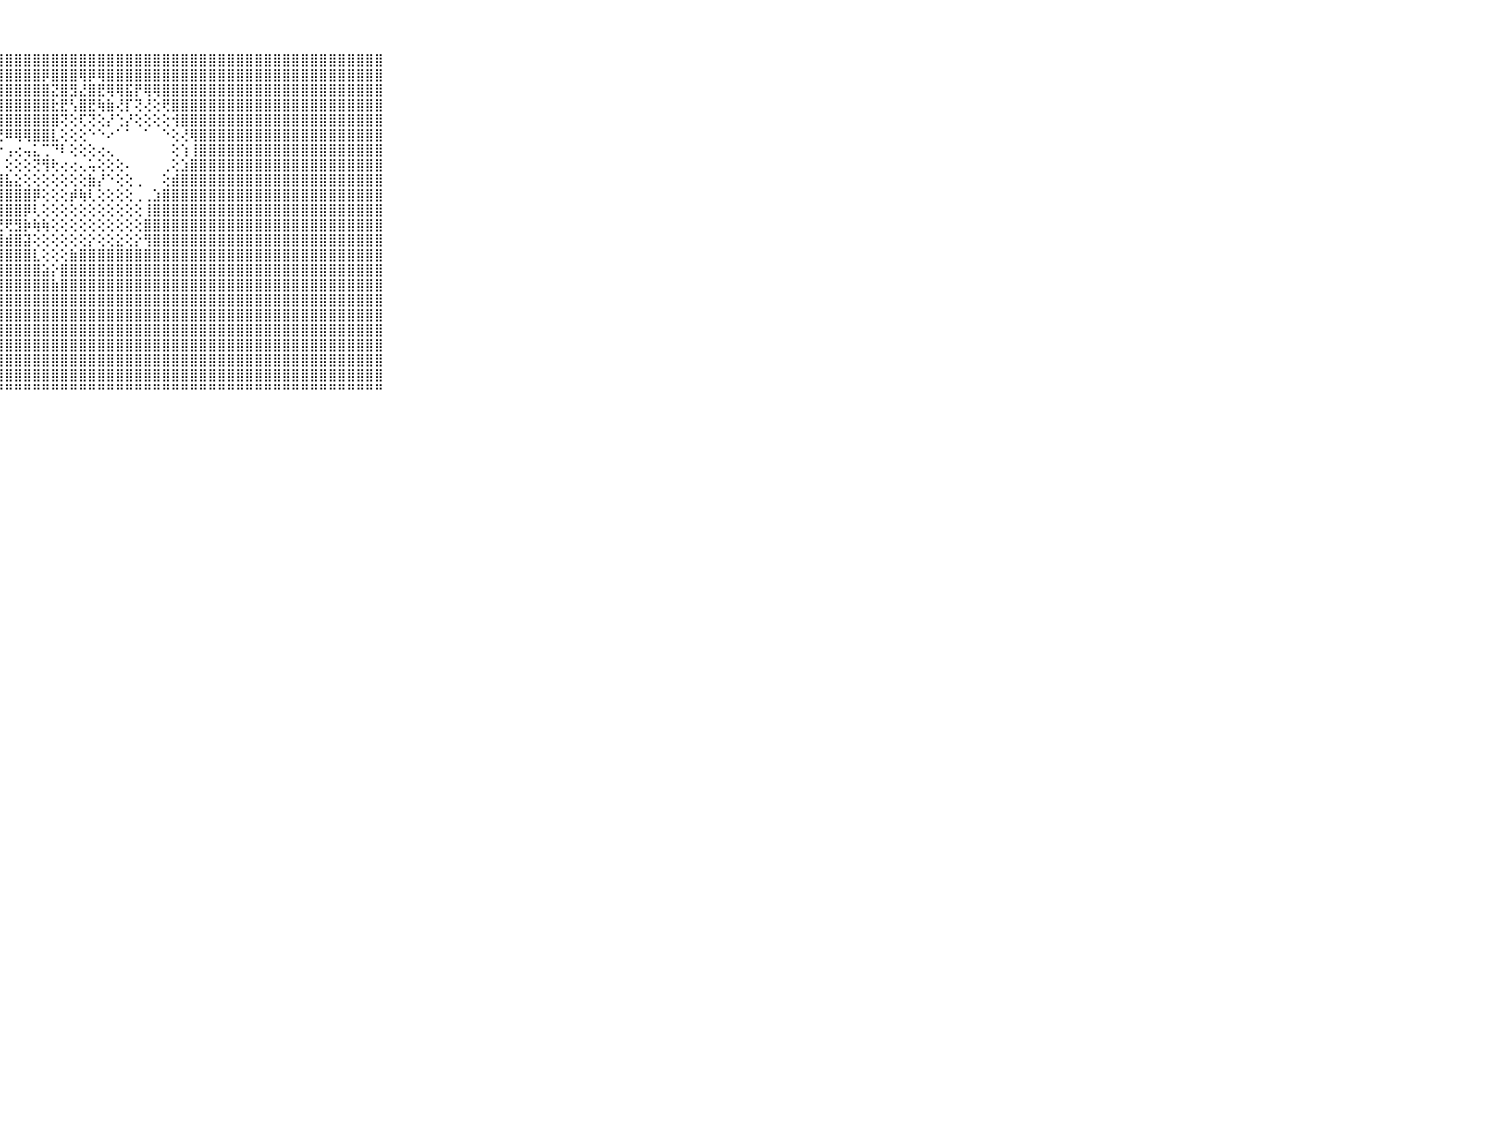

⠀⠀⠀⠀⠀⠀⠀⠀⠀⠀⠀⣿⣿⣿⣿⣿⣿⣿⣿⣿⣿⣿⣿⣿⣿⣿⣿⣿⣿⣿⣿⣿⣿⣿⣿⣿⣿⣿⣿⣿⣿⣿⣿⣿⣿⣿⣿⣿⣿⣿⣿⣿⣿⣿⣿⣿⣿⣿⣿⣿⣿⣿⣿⣿⣿⣿⣿⣿⣿⠀⠀⠀⠀⠀⠀⠀⠀⠀⠀⠀⠀
⠀⠀⠀⠀⠀⠀⠀⠀⠀⠀⠀⣿⣿⣿⣿⣿⣿⣿⣿⣿⣿⣿⣿⣿⣿⣿⣿⣿⣿⣿⣿⣿⡿⣿⣿⣿⢿⡿⢿⣿⣿⣿⣿⣿⣿⣿⣿⣿⣿⣿⣿⣿⣿⣿⣿⣿⣿⣿⣿⣿⣿⣿⣿⣿⣿⣿⣿⣿⣿⠀⠀⠀⠀⠀⠀⠀⠀⠀⠀⠀⠀
⠀⠀⠀⠀⠀⠀⠀⠀⠀⠀⠀⣿⣿⣿⣿⣿⣿⣿⣿⣿⣿⣿⣿⣿⣿⣿⣿⣿⣿⣿⣿⣿⣿⣝⣿⣻⣜⣿⣟⢿⢿⣯⡟⢿⢿⣿⣿⣿⣿⣿⣿⣿⣿⣿⣿⣿⣿⣿⣿⣿⣿⣿⣿⣿⣿⣿⣿⣿⣿⠀⠀⠀⠀⠀⠀⠀⠀⠀⠀⠀⠀
⠀⠀⠀⠀⠀⠀⠀⠀⠀⠀⠀⣿⣿⣿⣿⣿⣿⣿⣿⣿⣿⣿⣿⣿⣿⣿⣿⣿⣿⣿⣿⣿⣿⣗⣟⢣⣿⣟⢷⣷⢜⡏⢝⢜⢕⢟⣿⣿⣿⣿⣿⣿⣿⣿⣿⣿⣿⣿⣿⣿⣿⣿⣿⣿⣿⣿⣿⣿⣿⠀⠀⠀⠀⠀⠀⠀⠀⠀⠀⠀⠀
⠀⠀⠀⠀⠀⠀⠀⠀⠀⠀⠀⣿⣿⣿⣿⣿⣿⣿⣿⣿⣿⣿⣿⣿⣿⣿⣿⣿⣿⣿⣿⣿⣿⣿⢝⢕⢏⢝⢕⡜⢑⡜⢕⢕⢕⢕⢺⣿⣿⣿⣿⣿⣿⣿⣿⣿⣿⣿⣿⣿⣿⣿⣿⣿⣿⣿⣿⣿⣿⠀⠀⠀⠀⠀⠀⠀⠀⠀⠀⠀⠀
⠀⠀⠀⠀⠀⠀⠀⠀⠀⠀⠀⣿⣿⣿⣿⣿⣿⣿⣿⣿⣿⣿⣿⣿⣿⣿⣿⢟⠿⢿⢿⣿⣿⣇⢕⢕⢕⠑⠑⠔⠁⠁⠀⠁⠀⠑⢕⢜⢿⣿⣿⣿⣿⣿⣿⣿⣿⣿⣿⣿⣿⣿⣿⣿⣿⣿⣿⣿⣿⠀⠀⠀⠀⠀⠀⠀⠀⠀⠀⠀⠀
⠀⠀⠀⠀⠀⠀⠀⠀⠀⠀⠀⣿⣿⣿⣿⣿⣿⣿⣿⣿⣿⣿⣿⣿⣿⣿⣇⠑⢠⢔⢤⣅⢉⠙⠇⢕⢕⢕⢔⢄⠀⠀⠀⠀⠀⠀⢕⢱⢸⣿⣿⣿⣿⣿⣿⣿⣿⣿⣿⣿⣿⣿⣿⣿⣿⣿⣿⣿⣿⠀⠀⠀⠀⠀⠀⠀⠀⠀⠀⠀⠀
⠀⠀⠀⠀⠀⠀⠀⠀⠀⠀⠀⣿⣿⣿⣿⣿⣿⣿⣿⣿⣿⣿⣿⣿⣿⣿⣿⡇⢕⢕⢕⢝⢻⢗⢔⢔⢄⢥⢕⢕⢕⠄⠀⠀⠀⢀⢕⣱⣿⣿⣿⣿⣿⣿⣿⣿⣿⣿⣿⣿⣿⣿⣿⣿⣿⣿⣿⣿⣿⠀⠀⠀⠀⠀⠀⠀⠀⠀⠀⠀⠀
⠀⠀⠀⠀⠀⠀⠀⠀⠀⠀⠀⣿⣿⣿⣿⣿⣿⣿⣿⣿⣿⣿⣿⣿⣿⣧⣽⣿⣧⣕⢕⢕⢕⢕⢕⢕⢕⣷⡜⠑⢕⢕⢀⠀⠀⢕⣾⣿⣿⣿⣿⣿⣿⣿⣿⣿⣿⣿⣿⣿⣿⣿⣿⣿⣿⣿⣿⣿⣿⠀⠀⠀⠀⠀⠀⠀⠀⠀⠀⠀⠀
⠀⠀⠀⠀⠀⠀⠀⠀⠀⠀⠀⣿⣿⣿⣿⣿⣿⣿⣿⣿⣿⣿⣿⣿⣿⣿⣿⣿⣿⣿⣿⡿⢕⢕⢕⡾⢷⢇⢕⢕⢕⢕⢀⢀⣱⣿⣿⣿⣿⣿⣿⣿⣿⣿⣿⣿⣿⣿⣿⣿⣿⣿⣿⣿⣿⣿⣿⣿⣿⠀⠀⠀⠀⠀⠀⠀⠀⠀⠀⠀⠀
⠀⠀⠀⠀⠀⠀⠀⠀⠀⠀⠀⣿⣿⣿⣿⣿⣿⣿⣿⣿⣿⣿⣿⣿⣿⣿⣿⣿⣿⣿⡿⢇⢕⢕⢕⢕⢕⢕⢕⢕⢕⢕⢕⢸⣿⣿⣿⣿⣿⣿⣿⣿⣿⣿⣿⣿⣿⣿⣿⣿⣿⣿⣿⣿⣿⣿⣿⣿⣿⠀⠀⠀⠀⠀⠀⠀⠀⠀⠀⠀⠀
⠀⠀⠀⠀⠀⠀⠀⠀⠀⠀⠀⣿⣿⣿⣿⣿⣿⣿⣿⣿⣿⣿⣿⣿⣿⣿⢿⢟⢟⣻⡷⢷⢷⢕⢕⢕⢕⢕⢕⢕⢕⢕⢕⣿⣿⣿⣿⣿⣿⣿⣿⣿⣿⣿⣿⣿⣿⣿⣿⣿⣿⣿⣿⣿⣿⣿⣿⣿⣿⠀⠀⠀⠀⠀⠀⠀⠀⠀⠀⠀⠀
⠀⠀⠀⠀⠀⠀⠀⠀⠀⠀⠀⣿⣿⣿⣿⣿⣿⣿⣿⣿⣿⣿⣿⣿⣿⣿⣷⣾⣾⣿⣽⢕⢕⢕⢕⢕⢕⡕⢕⢕⣕⢕⡕⢻⣿⣿⣿⣿⣿⣿⣿⣿⣿⣿⣿⣿⣿⣿⣿⣿⣿⣿⣿⣿⣿⣿⣿⣿⣿⠀⠀⠀⠀⠀⠀⠀⠀⠀⠀⠀⠀
⠀⠀⠀⠀⠀⠀⠀⠀⠀⠀⠀⣿⣿⣿⣿⣿⣿⣿⣿⣿⣿⣿⣿⣿⣿⣿⣿⣿⣿⣿⣿⣇⢕⢕⢕⣷⣿⣿⣿⣿⣿⣿⣿⣿⣿⣿⣿⣿⣿⣿⣿⣿⣿⣿⣿⣿⣿⣿⣿⣿⣿⣿⣿⣿⣿⣿⣿⣿⣿⠀⠀⠀⠀⠀⠀⠀⠀⠀⠀⠀⠀
⠀⠀⠀⠀⠀⠀⠀⠀⠀⠀⠀⣿⣿⣿⣿⣿⣿⣿⣿⣿⣿⣿⣿⣿⣿⣿⣿⣿⣿⣿⣿⣿⣵⡕⣿⣿⣿⣿⣿⣿⣿⣿⣿⣿⣿⣿⣿⣿⣿⣿⣿⣿⣿⣿⣿⣿⣿⣿⣿⣿⣿⣿⣿⣿⣿⣿⣿⣿⣿⠀⠀⠀⠀⠀⠀⠀⠀⠀⠀⠀⠀
⠀⠀⠀⠀⠀⠀⠀⠀⠀⠀⠀⣿⣿⣿⣿⣿⣿⣿⣿⣿⣿⣿⣿⣿⣿⣿⣿⣿⣿⣿⣿⣿⣿⣷⣿⣿⣿⣿⣿⣿⣿⣿⣿⣿⣿⣿⣿⣿⣿⣿⣿⣿⣿⣿⣿⣿⣿⣿⣿⣿⣿⣿⣿⣿⣿⣿⣿⣿⣿⠀⠀⠀⠀⠀⠀⠀⠀⠀⠀⠀⠀
⠀⠀⠀⠀⠀⠀⠀⠀⠀⠀⠀⣿⣿⣿⣿⣿⣿⣿⣿⣿⣿⣿⣿⣿⣿⣿⣿⣿⣿⣿⣿⣿⣿⣿⣿⣿⣿⣿⣿⣿⣿⣿⣿⣿⣿⣿⣿⣿⣿⣿⣿⣿⣿⣿⣿⣿⣿⣿⣿⣿⣿⣿⣿⣿⣿⣿⣿⣿⣿⠀⠀⠀⠀⠀⠀⠀⠀⠀⠀⠀⠀
⠀⠀⠀⠀⠀⠀⠀⠀⠀⠀⠀⣿⣿⣿⣿⣿⣿⣿⣿⣿⣿⣿⣿⣿⣿⣿⣿⣿⣿⣿⣿⣿⣿⣿⣿⣿⣿⣿⣿⣿⣿⣿⣿⣿⣿⣿⣿⣿⣿⣿⣿⣿⣿⣿⣿⣿⣿⣿⣿⣿⣿⣿⣿⣿⣿⣿⣿⣿⣿⠀⠀⠀⠀⠀⠀⠀⠀⠀⠀⠀⠀
⠀⠀⠀⠀⠀⠀⠀⠀⠀⠀⠀⣿⣿⣿⣿⣿⣿⣿⣿⣿⣿⣿⣿⣿⣿⣿⣿⣿⣿⣿⣿⣿⣿⣿⣿⣿⣿⣿⣿⣿⣿⣿⣿⣿⣿⣿⣿⣿⣿⣿⣿⣿⣿⣿⣿⣿⣿⣿⣿⣿⣿⣿⣿⣿⣿⣿⣿⣿⣿⠀⠀⠀⠀⠀⠀⠀⠀⠀⠀⠀⠀
⠀⠀⠀⠀⠀⠀⠀⠀⠀⠀⠀⣿⣿⣿⣿⣿⣿⣿⣿⣿⣿⣿⣿⣿⣿⣿⣿⣿⣿⣿⣿⣿⣿⣿⣿⣿⣿⣿⣿⣿⣿⣿⣿⣿⣿⣿⣿⣿⣿⣿⣿⣿⣿⣿⣿⣿⣿⣿⣿⣿⣿⣿⣿⣿⣿⣿⣿⣿⣿⠀⠀⠀⠀⠀⠀⠀⠀⠀⠀⠀⠀
⠀⠀⠀⠀⠀⠀⠀⠀⠀⠀⠀⣿⣿⣿⣿⣿⣿⣿⣿⣿⣿⣿⣿⣿⣿⣿⣿⣿⣿⣿⣿⣿⣿⣿⣿⣿⣿⣿⣿⣿⣿⣿⣿⣿⣿⣿⣿⣿⣿⣿⣿⣿⣿⣿⣿⣿⣿⣿⣿⣿⣿⣿⣿⣿⣿⣿⣿⣿⣿⠀⠀⠀⠀⠀⠀⠀⠀⠀⠀⠀⠀
⠀⠀⠀⠀⠀⠀⠀⠀⠀⠀⠀⣿⣿⣿⣿⣿⣿⣿⣿⣿⣿⣿⣿⣿⣿⣿⣿⣿⣿⣿⣿⣿⣿⣿⣿⣿⣿⣿⣿⣿⣿⣿⣿⣿⣿⣿⣿⣿⣿⣿⣿⣿⣿⣿⣿⣿⣿⣿⣿⣿⣿⣿⣿⣿⣿⣿⣿⣿⣿⠀⠀⠀⠀⠀⠀⠀⠀⠀⠀⠀⠀
⠀⠀⠀⠀⠀⠀⠀⠀⠀⠀⠀⠛⠛⠛⠛⠛⠛⠛⠛⠛⠛⠛⠛⠛⠛⠛⠛⠛⠛⠛⠛⠛⠛⠛⠛⠛⠛⠛⠛⠛⠛⠛⠛⠛⠛⠛⠛⠛⠛⠛⠛⠛⠛⠛⠛⠛⠛⠛⠛⠛⠛⠛⠛⠛⠛⠛⠛⠛⠛⠀⠀⠀⠀⠀⠀⠀⠀⠀⠀⠀⠀